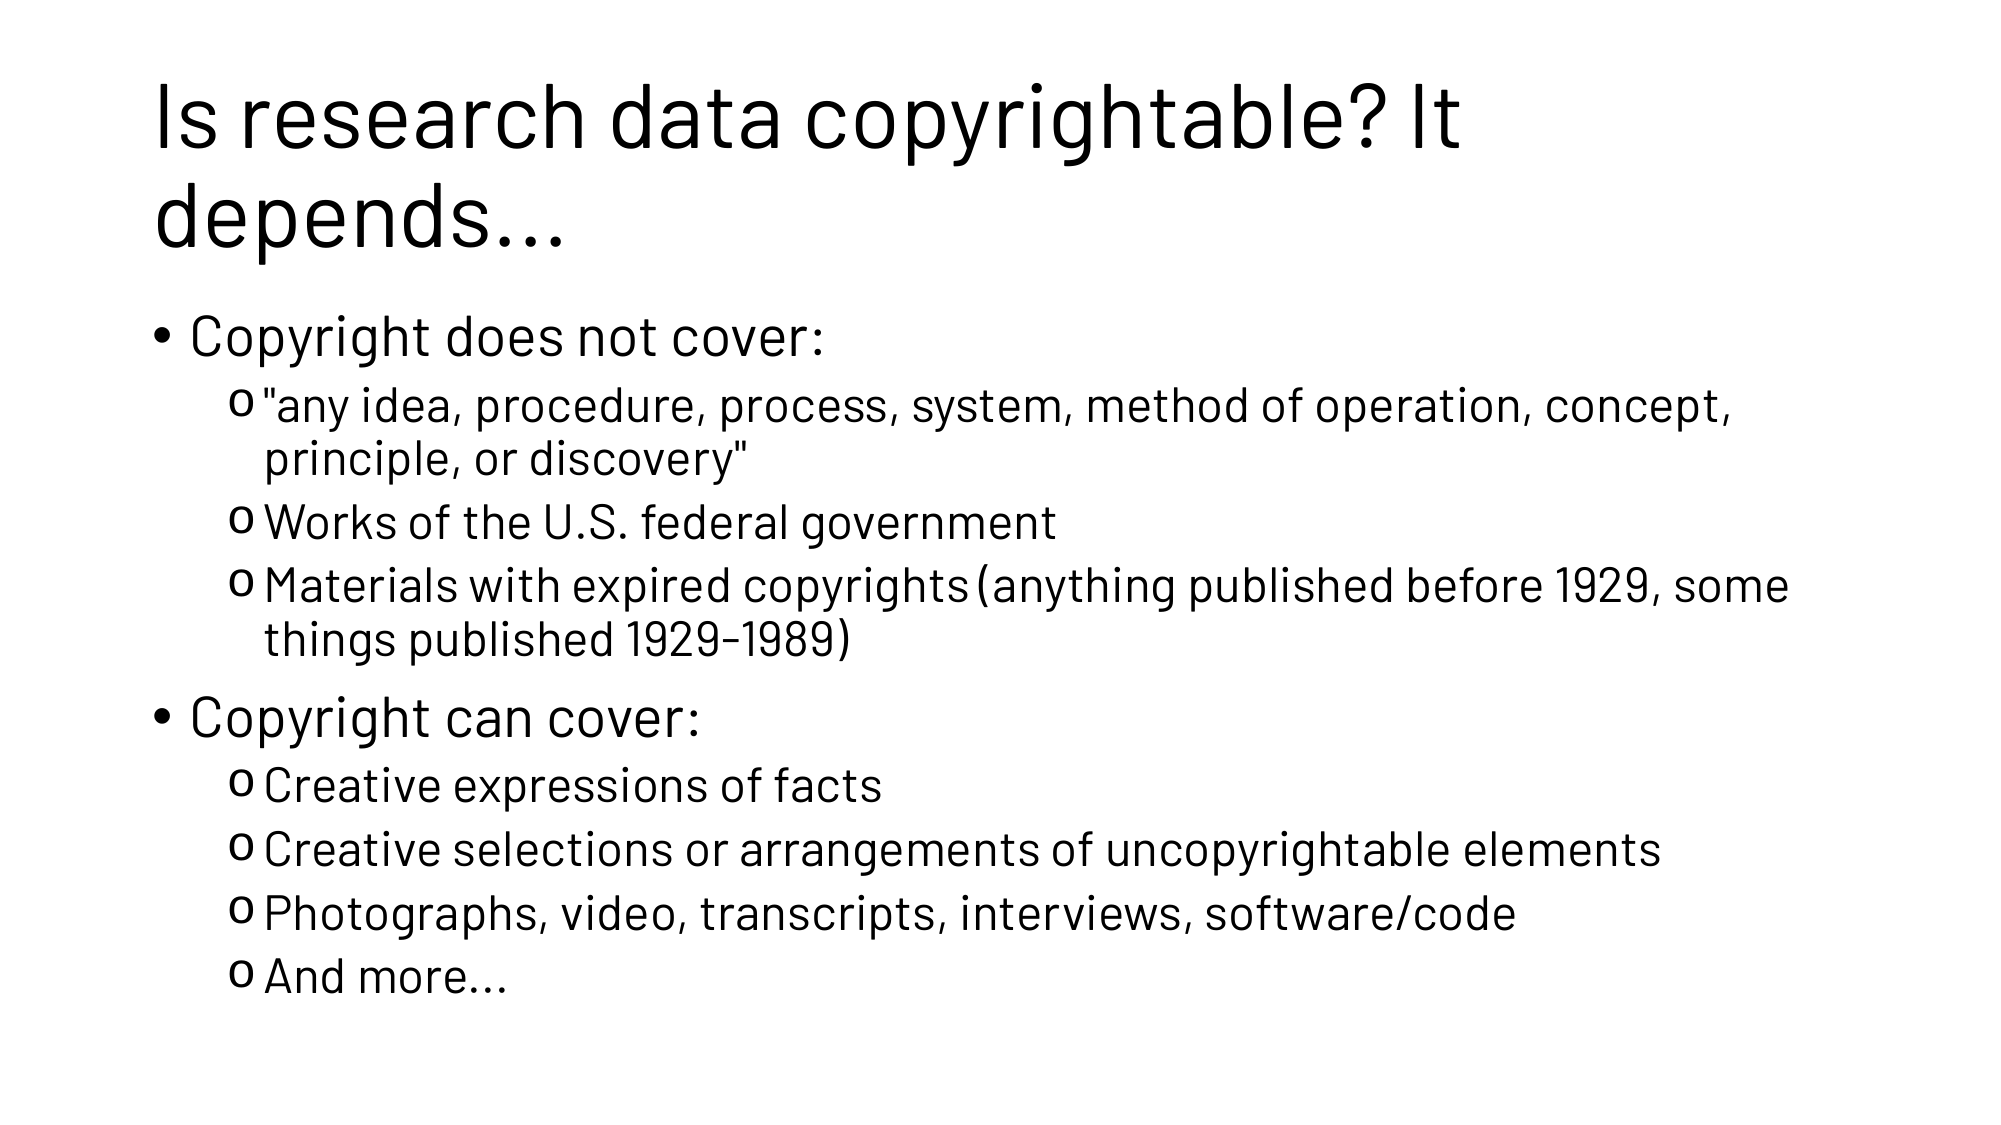

# Is research data copyrightable? It depends...
Copyright does not cover:
"any idea, procedure, process, system, method of operation, concept, principle, or discovery"
Works of the U.S. federal government
Materials with expired copyrights (anything published before 1929, some things published 1929-1989)
Copyright can cover:
Creative expressions of facts
Creative selections or arrangements of uncopyrightable elements
Photographs, video, transcripts, interviews, software/code
And more...